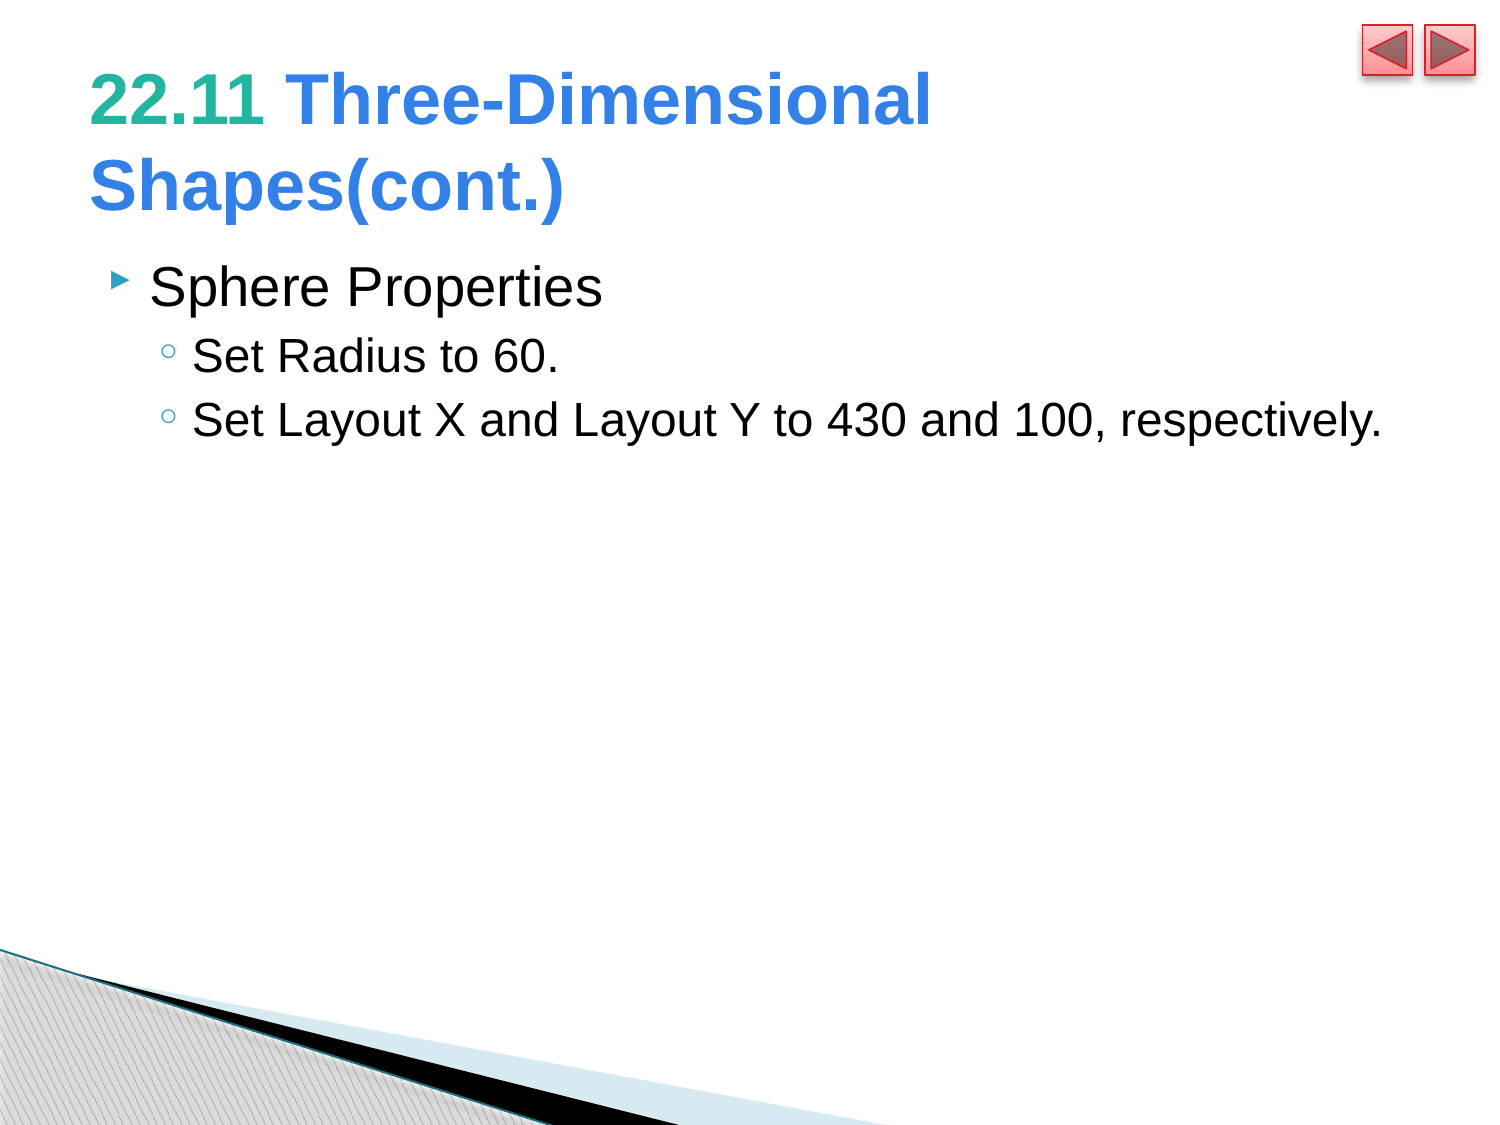

# 22.11 Three-Dimensional Shapes(cont.)
Sphere Properties
Set Radius to 60.
Set Layout X and Layout Y to 430 and 100, respectively.